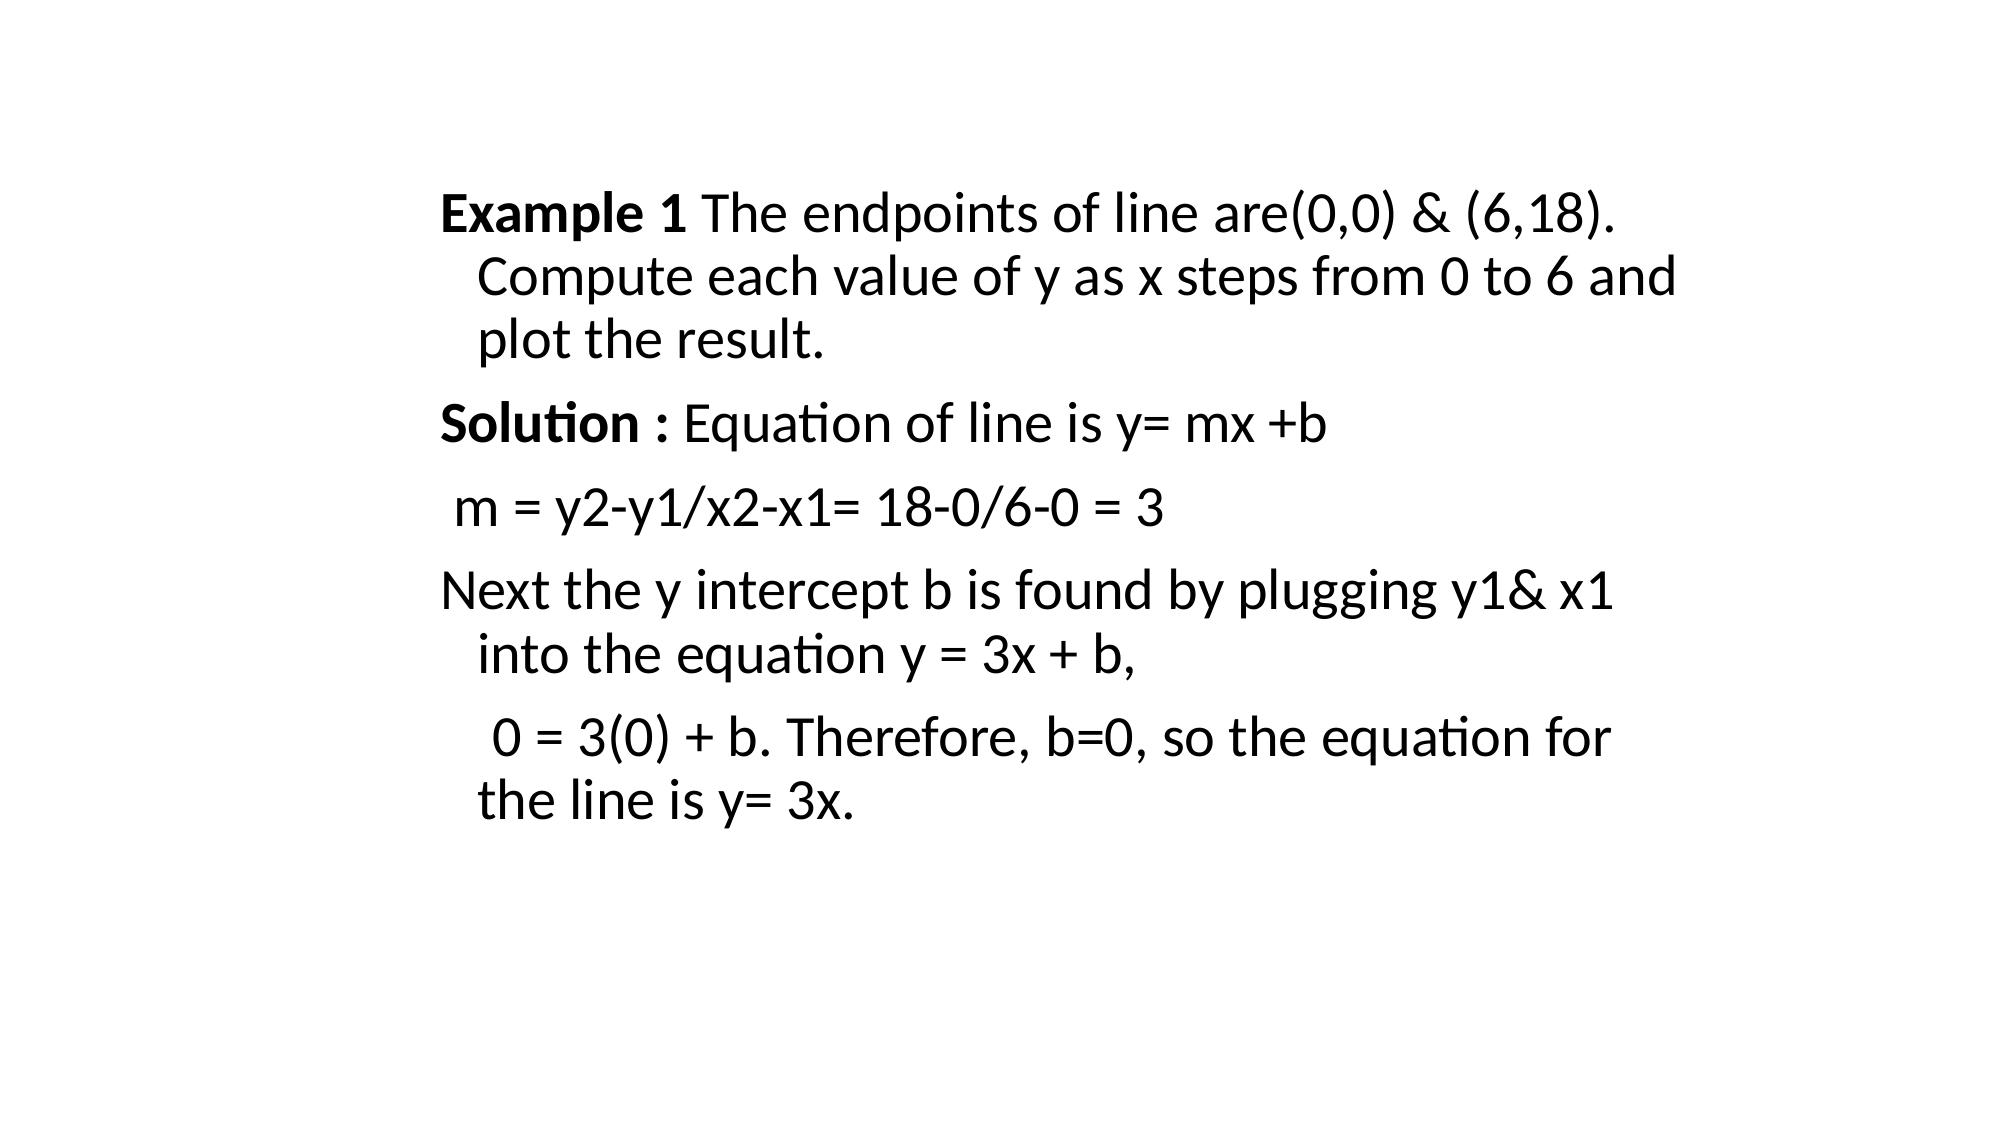

Example 1 The endpoints of line are(0,0) & (6,18). Compute each value of y as x steps from 0 to 6 and plot the result.
Solution : Equation of line is y= mx +b
 m = y2-y1/x2-x1= 18-0/6-0 = 3
Next the y intercept b is found by plugging y1& x1 into the equation y = 3x + b,
    0 = 3(0) + b. Therefore, b=0, so the equation for the line is y= 3x.